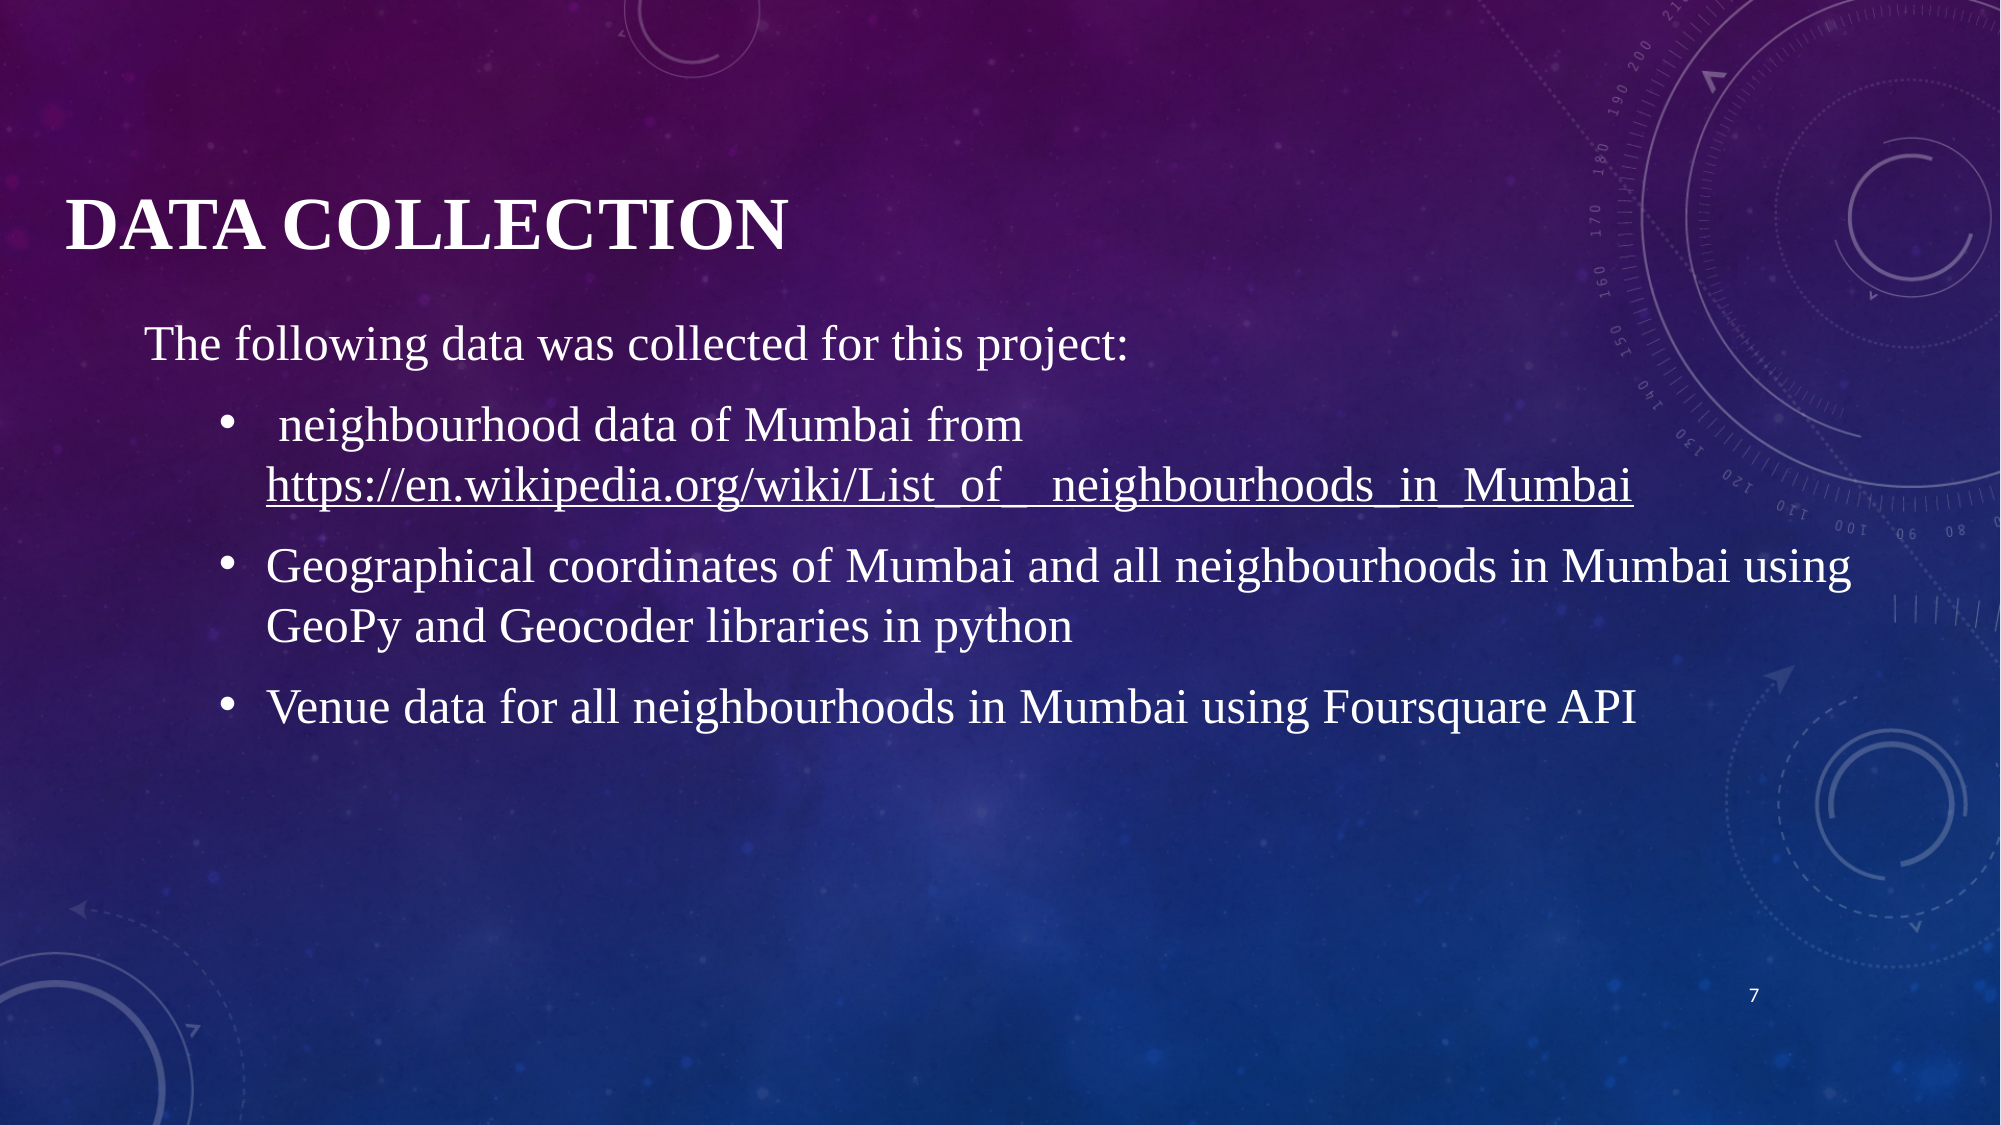

# Data Collection
The following data was collected for this project:
 neighbourhood data of Mumbai from https://en.wikipedia.org/wiki/List_of_  neighbourhoods_in_Mumbai
Geographical coordinates of Mumbai and all neighbourhoods in Mumbai using GeoPy and Geocoder libraries in python
Venue data for all neighbourhoods in Mumbai using Foursquare API

7